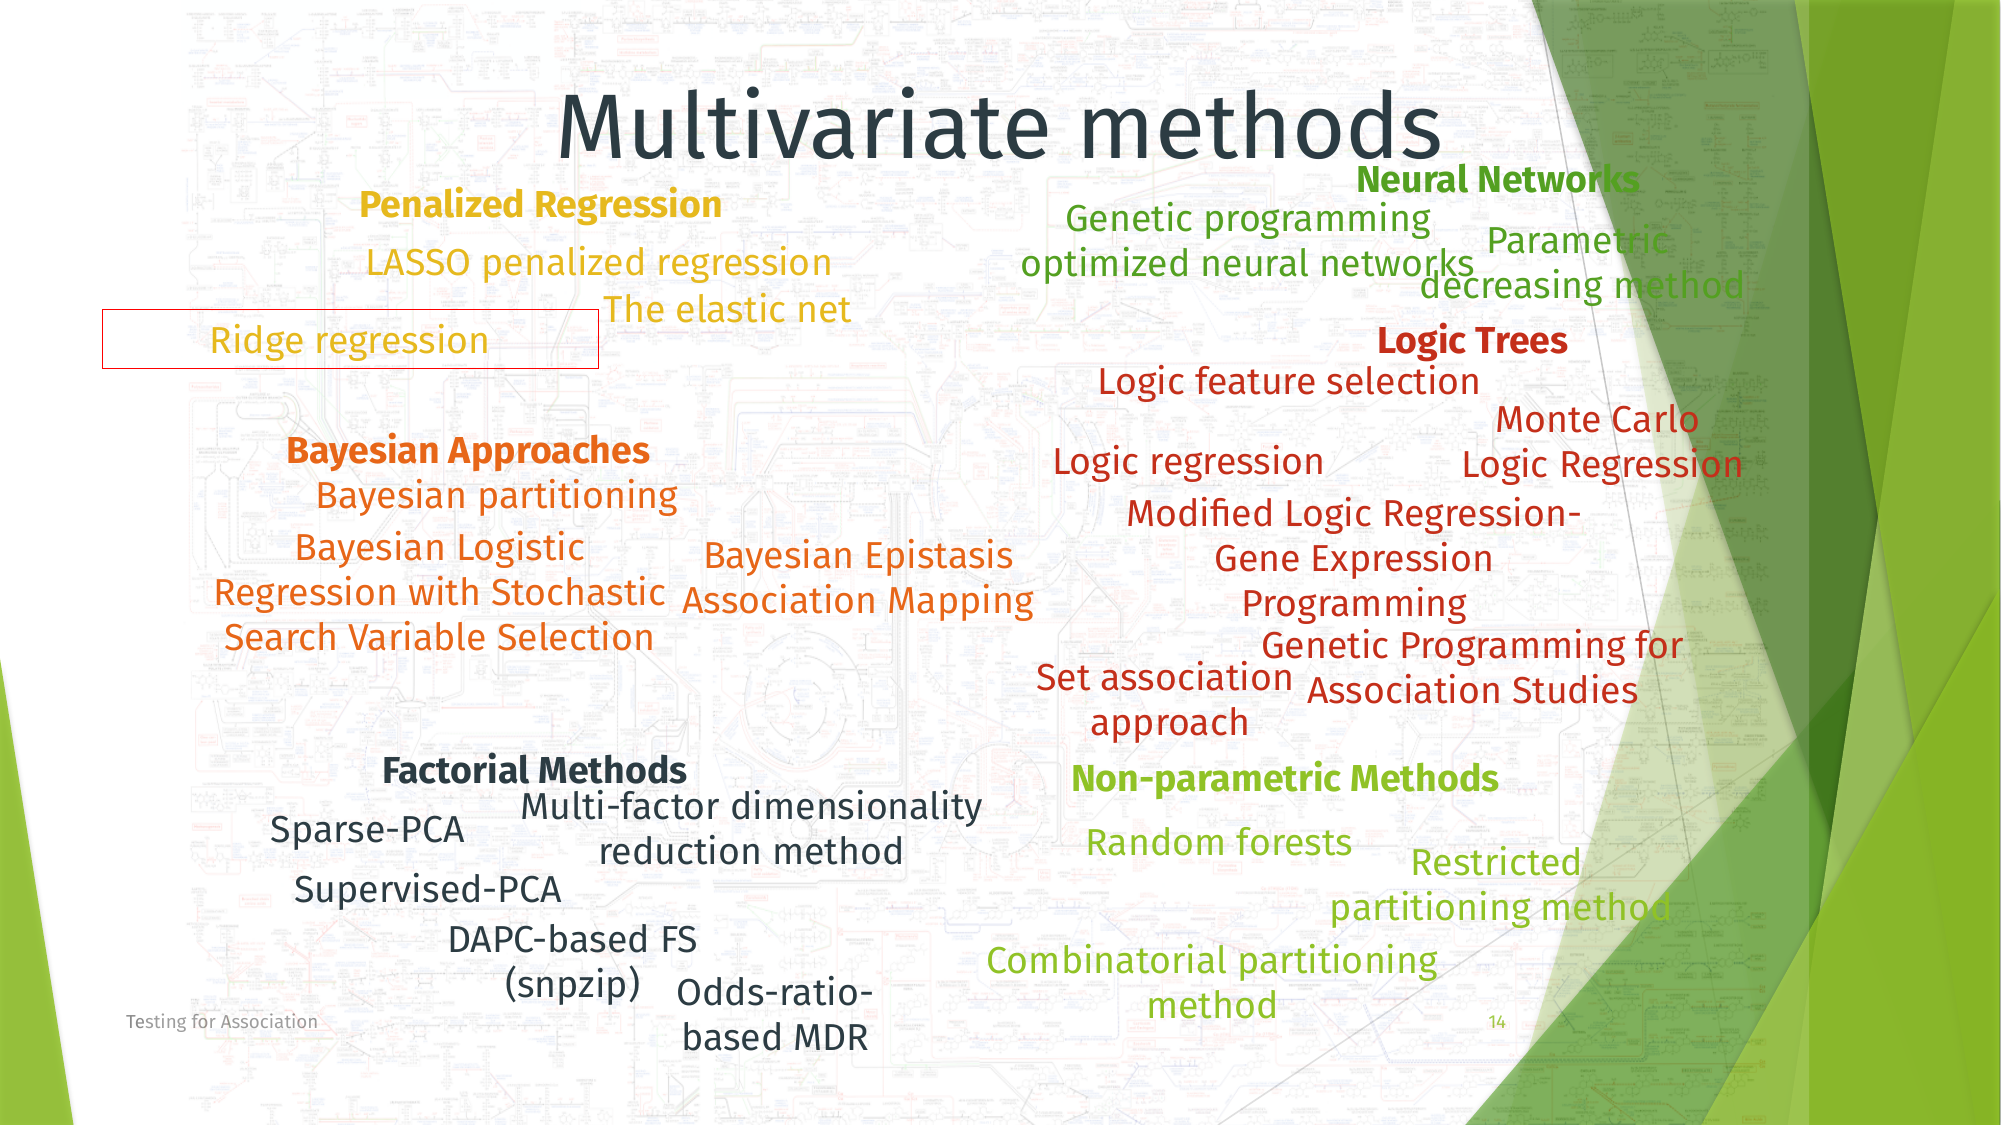

Multivariate methods

Neural Networks
Penalized Regression
Genetic programming optimized neural networks
Parametric
decreasing method
LASSO penalized regression
The elastic net
Logic Trees
Ridge regression
Logic feature selection
Monte Carlo
Logic Regression
Bayesian Approaches
Logic regression
Bayesian partitioning
Modified Logic Regression-Gene Expression Programming
Bayesian Logistic Regression with Stochastic Search Variable Selection
Bayesian Epistasis Association Mapping
Genetic Programming for Association Studies
Set association
 approach
Factorial Methods
Non-parametric Methods
Multi-factor dimensionality reduction method
Sparse-PCA
Random forests
Restricted
partitioning method
Supervised-PCA
DAPC-based FS (snpzip)
Combinatorial partitioning method
Odds-ratio-
based MDR
Testing for Association
14